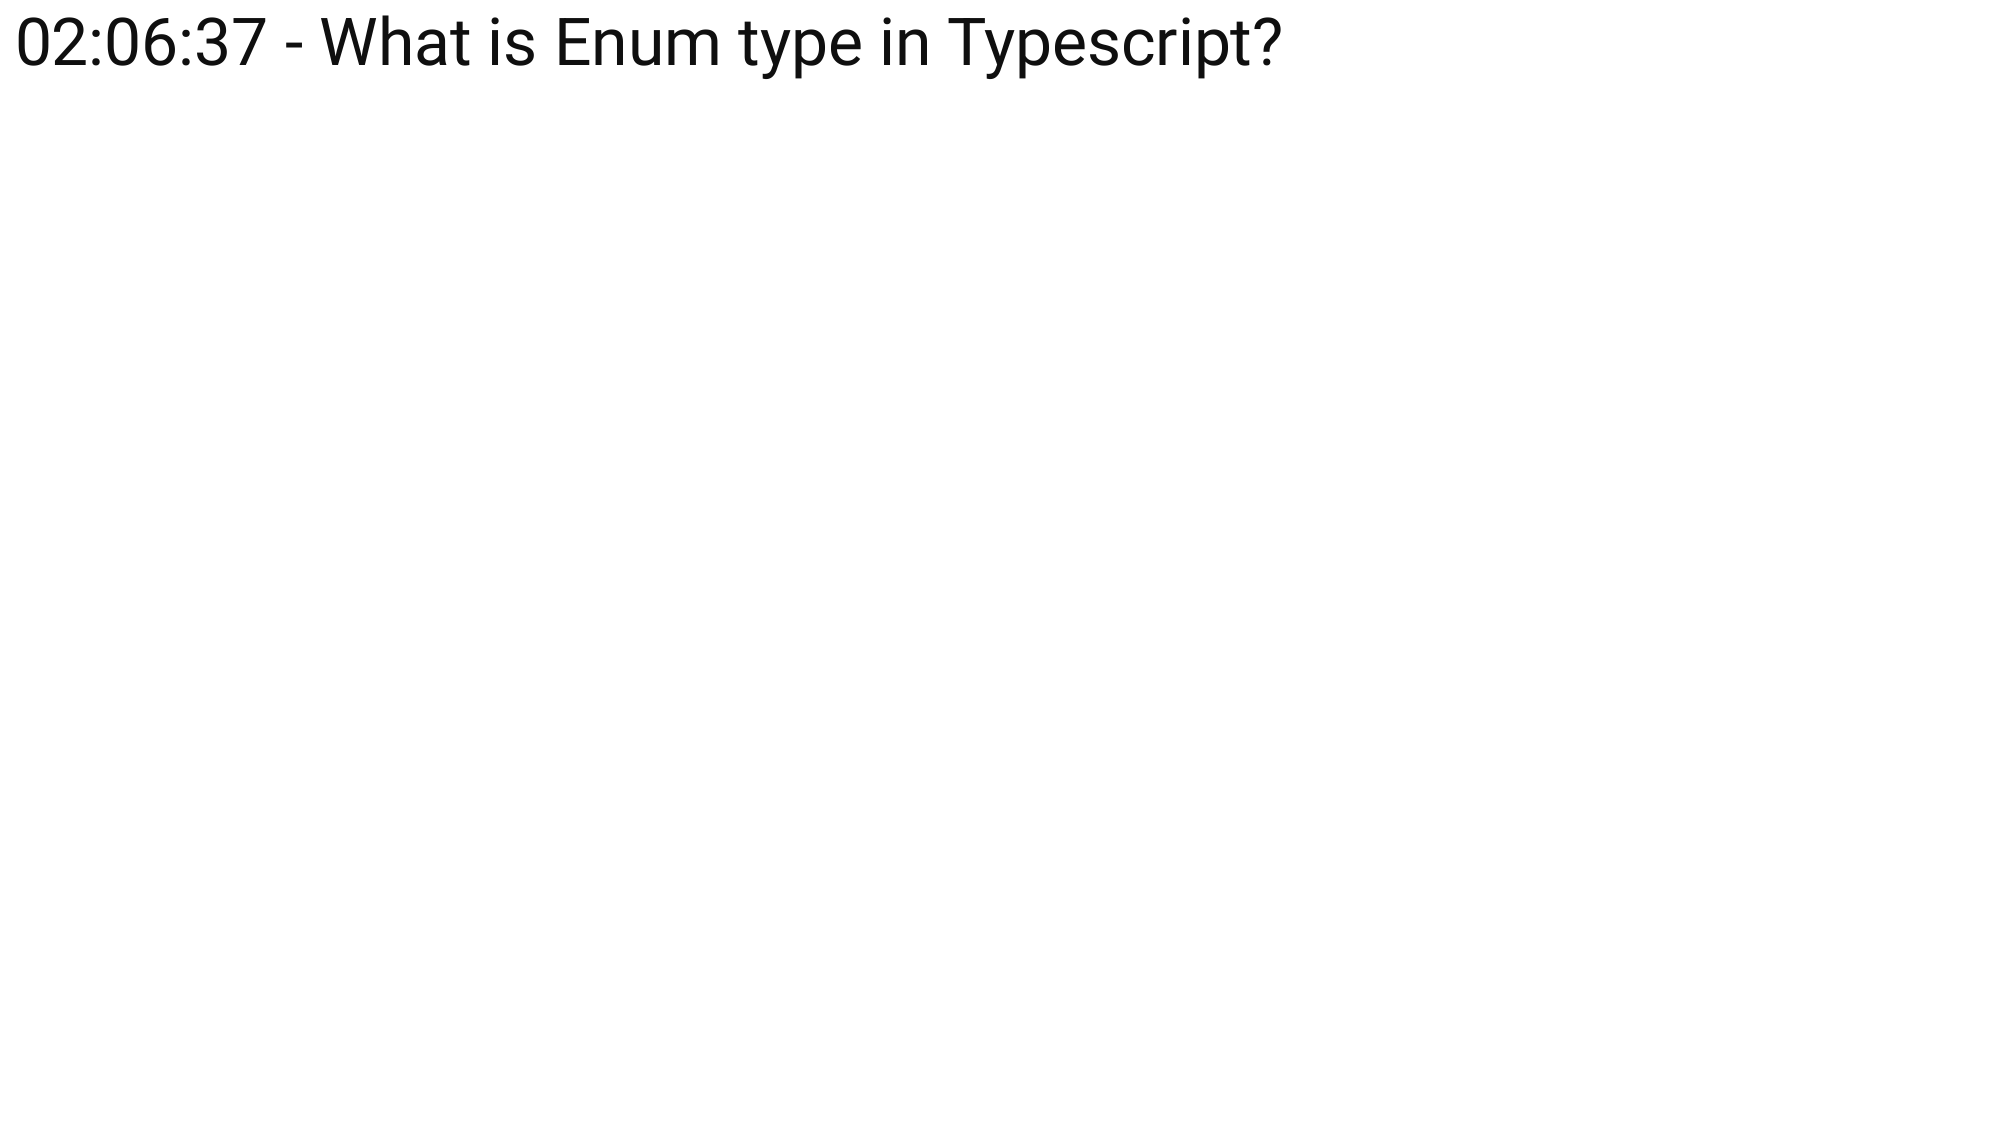

# 02:06:37 - What is Enum type in Typescript?